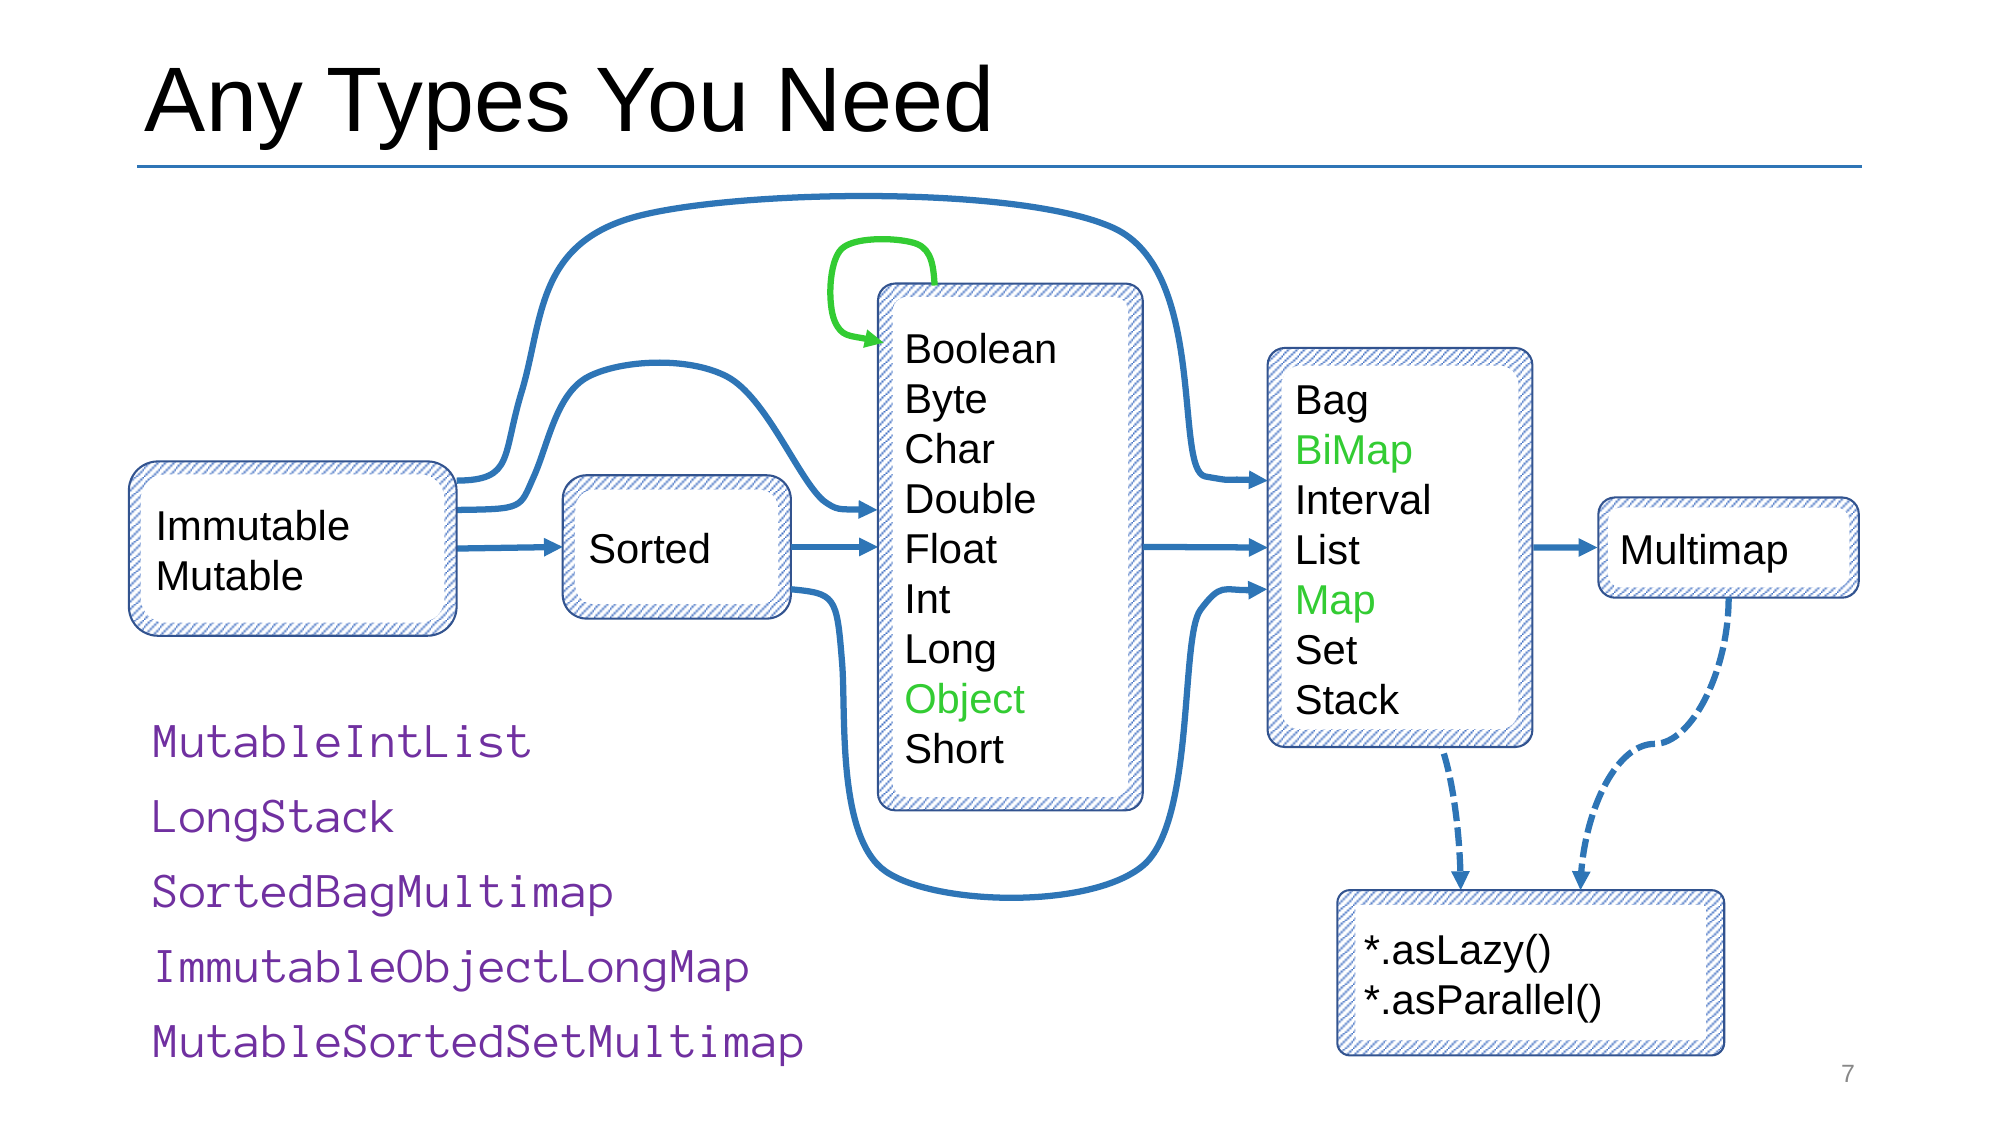

# Any Types You Need

Boolean
Byte
Char
Double
Float
Int
Long
Object
Short

Bag
BiMap
Interval
List
Map
Set
Stack

Immutable
Mutable

Sorted

Multimap

MutableIntList
LongStack
SortedBagMultimap
ImmutableObjectLongMap
MutableSortedSetMultimap

*.asLazy()
*.asParallel()
7